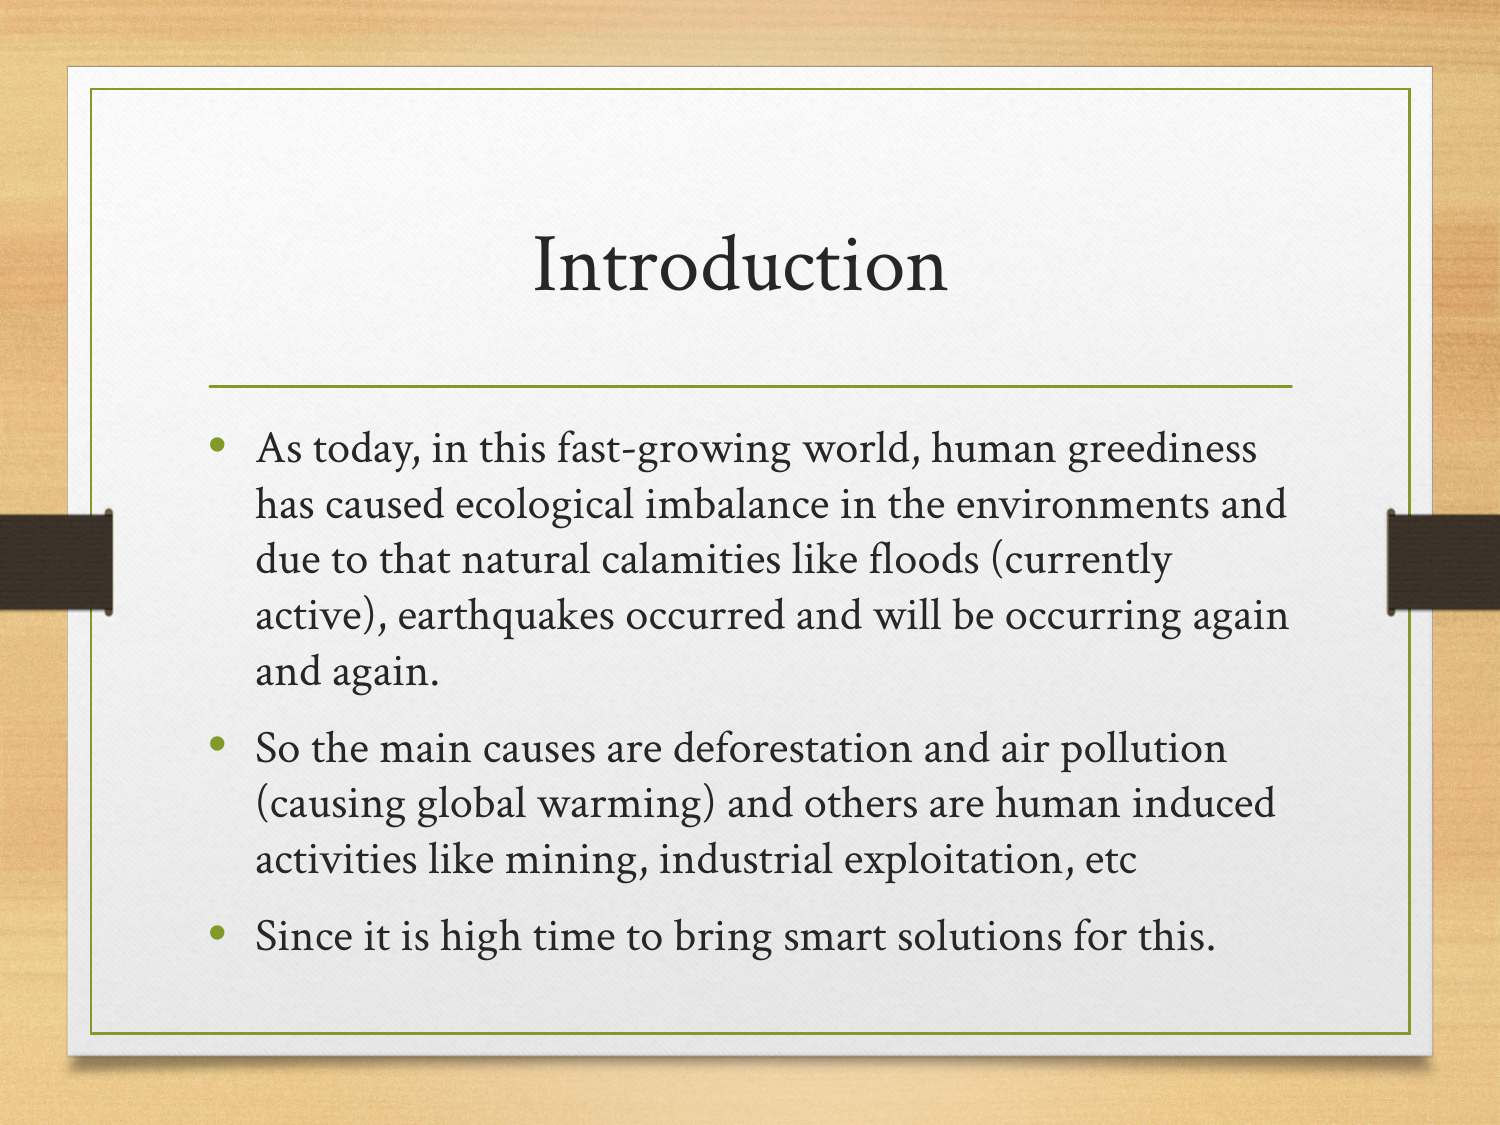

# Introduction
As today, in this fast-growing world, human greediness has caused ecological imbalance in the environments and due to that natural calamities like floods (currently active), earthquakes occurred and will be occurring again and again.
So the main causes are deforestation and air pollution (causing global warming) and others are human induced activities like mining, industrial exploitation, etc
Since it is high time to bring smart solutions for this.